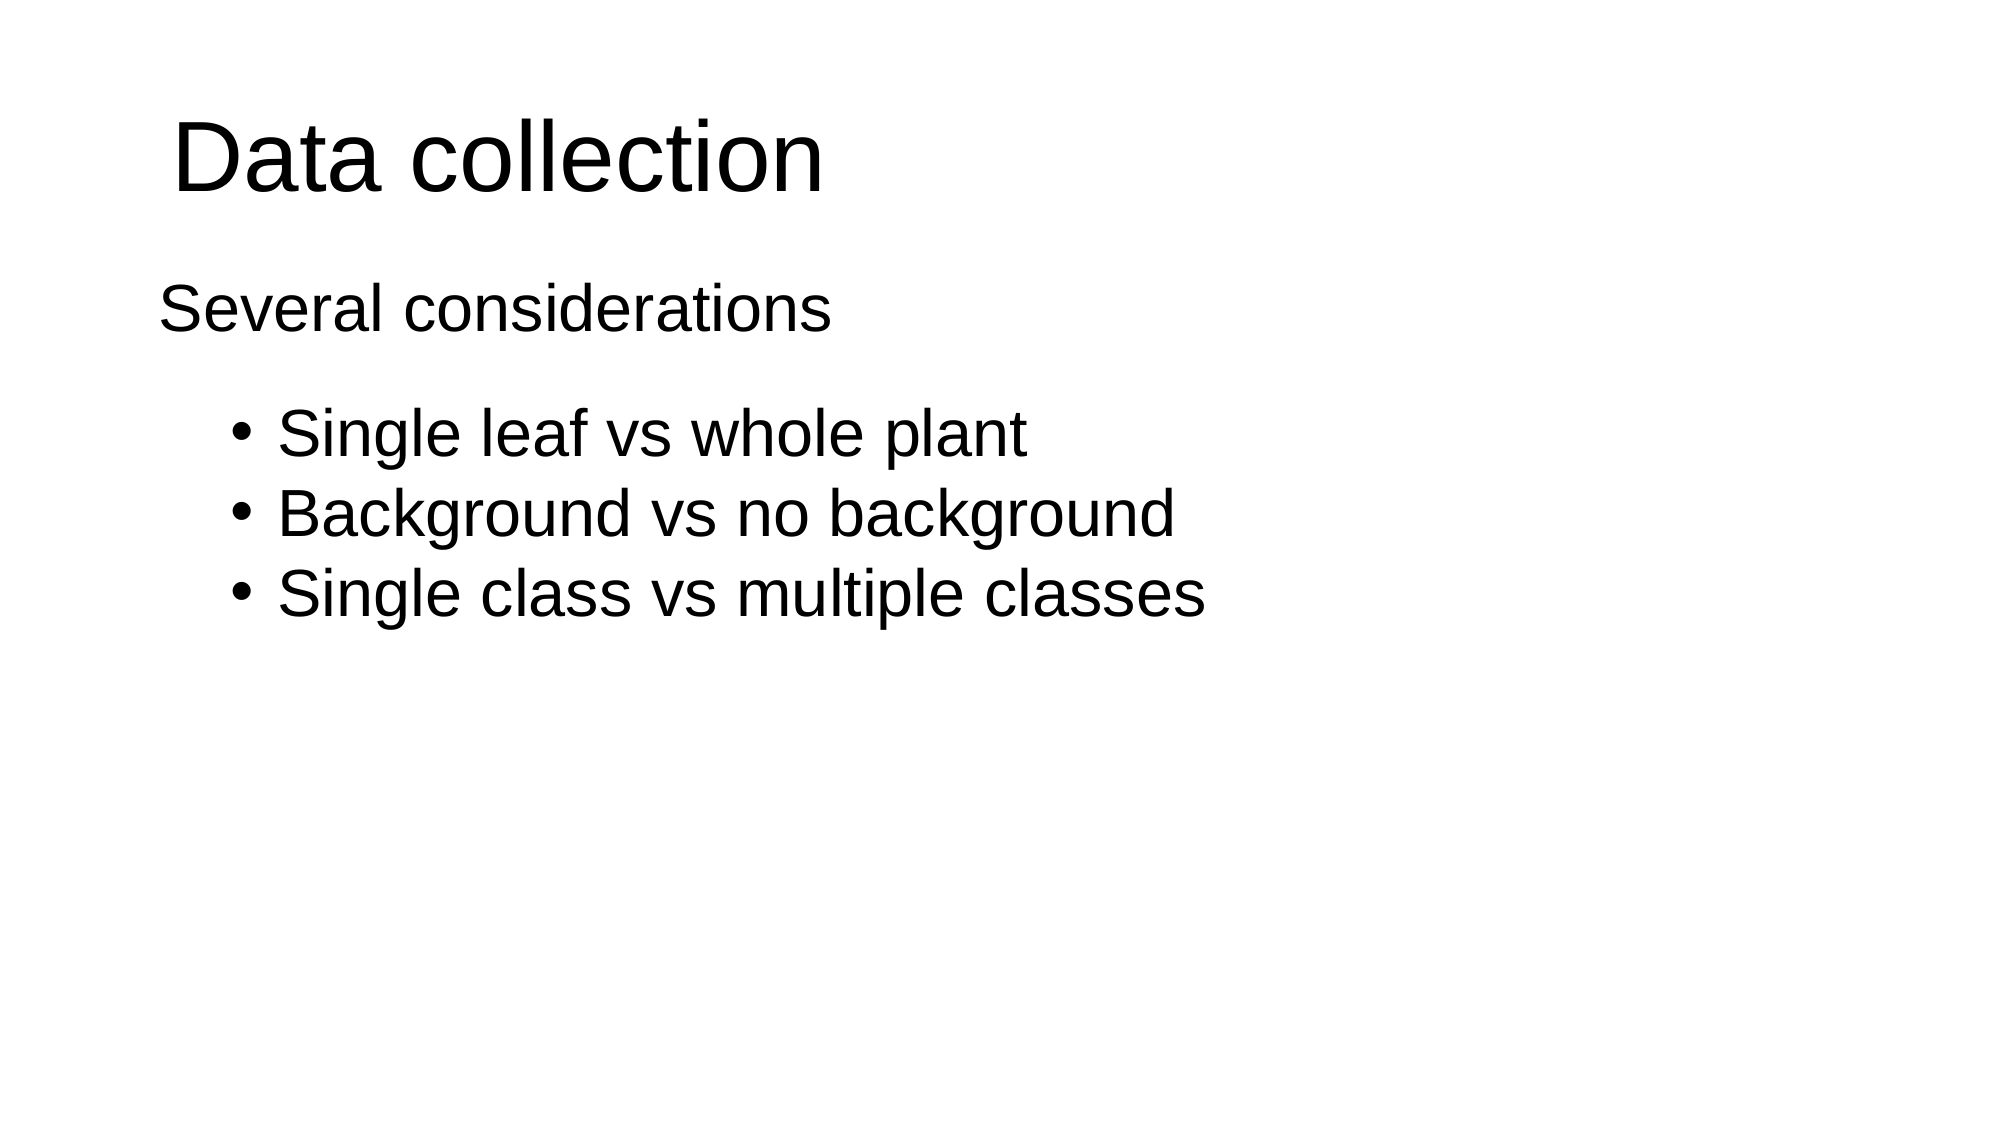

Data collection
Several considerations
Single leaf vs whole plant
Background vs no background
Single class vs multiple classes